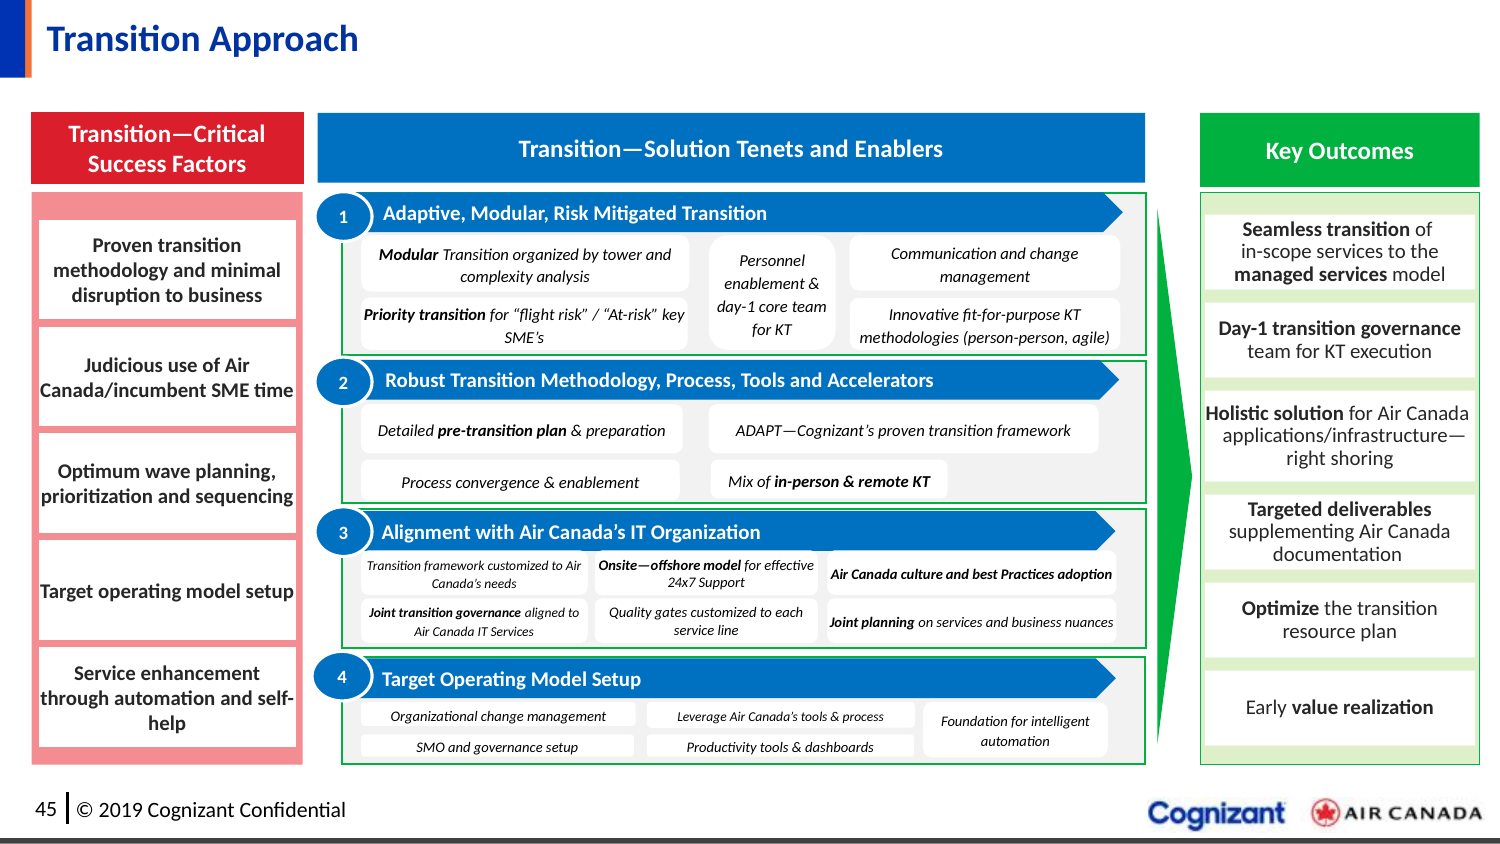

# Transition Approach
Transition—Critical Success Factors
Transition—Solution Tenets and Enablers
Key Outcomes
1
   Adaptive, Modular, Risk Mitigated Transition

Seamless transition of
in-scope services to the
managed services model
Proven transition methodology and minimal disruption to business
Modular Transition organized by tower and complexity analysis
Personnel enablement & day-1 core team for KT
Communication and change management
Priority transition for “flight risk” / “At-risk” key SME’s
Innovative fit-for-purpose KT methodologies (person-person, agile)
Day-1 transition governance team for KT execution
Judicious use of Air Canada/incumbent SME time

2
      Robust Transition Methodology, Process, Tools and Accelerators

Holistic solution for Air Canada    applications/infrastructure—right shoring
Detailed pre-transition plan & preparation
ADAPT—Cognizant’s proven transition framework
Optimum wave planning, prioritization and sequencing

Process convergence & enablement
Mix of in-person & remote KT
Targeted deliverables
supplementing Air Canada documentation
3

      Alignment with Air Canada’s IT Organization
Target operating model setup
Transition framework customized to Air Canada’s needs
Onsite—offshore model for effective 24x7 Support
Air Canada culture and best Practices adoption
Optimize the transition resource plan
Joint transition governance aligned to Air Canada IT Services
Quality gates customized to each service line
Joint planning on services and business nuances
Service enhancement through automation and self-help
4

      Target Operating Model Setup
Early value realization
Organizational change management
Leverage Air Canada’s tools & process
Foundation for intelligent automation
SMO and governance setup
Productivity tools & dashboards